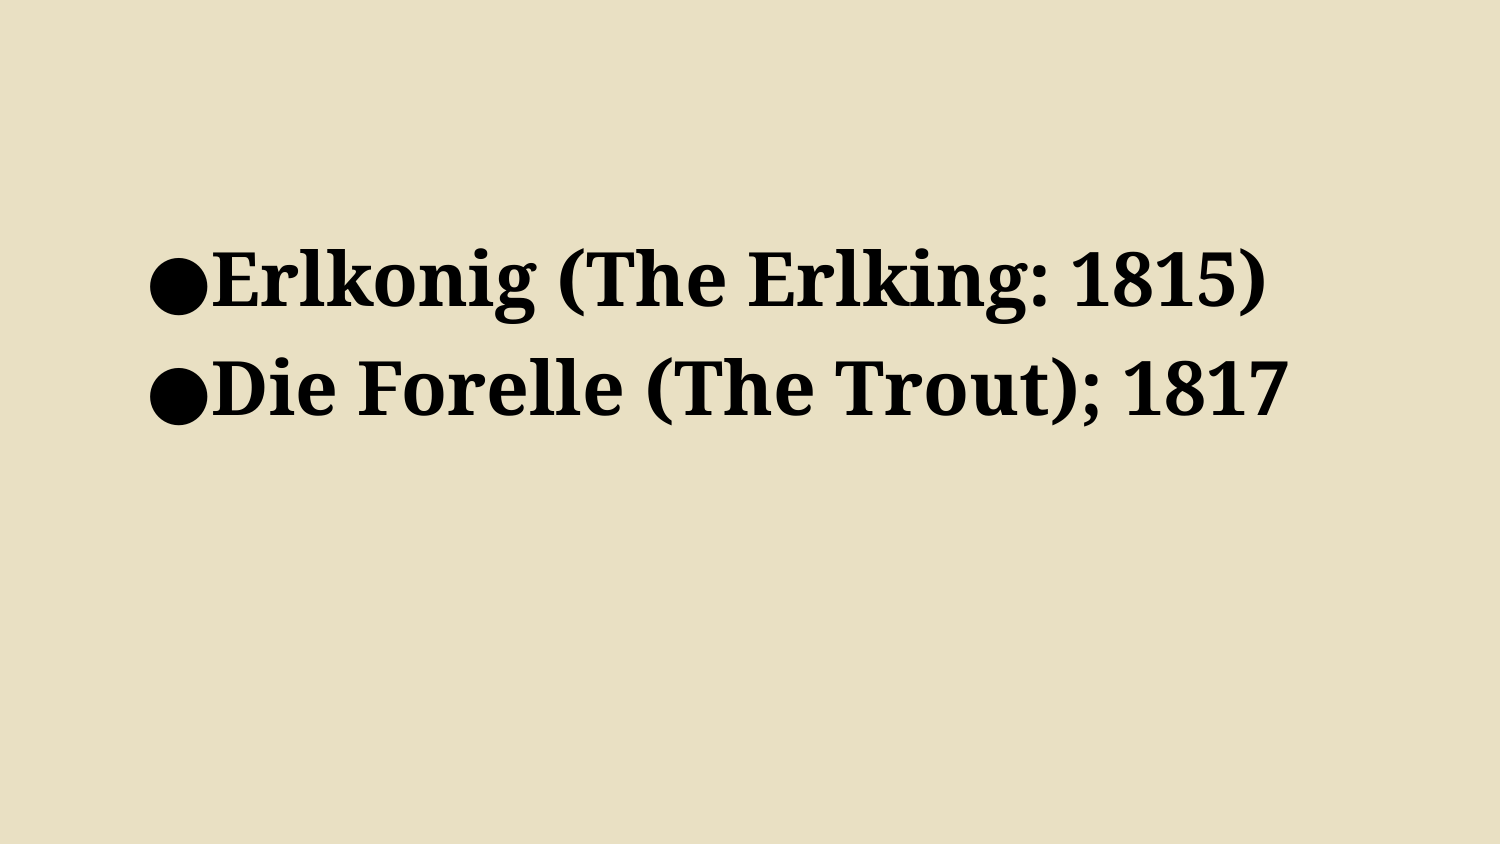

#
Erlkonig (The Erlking: 1815)
Die Forelle (The Trout); 1817